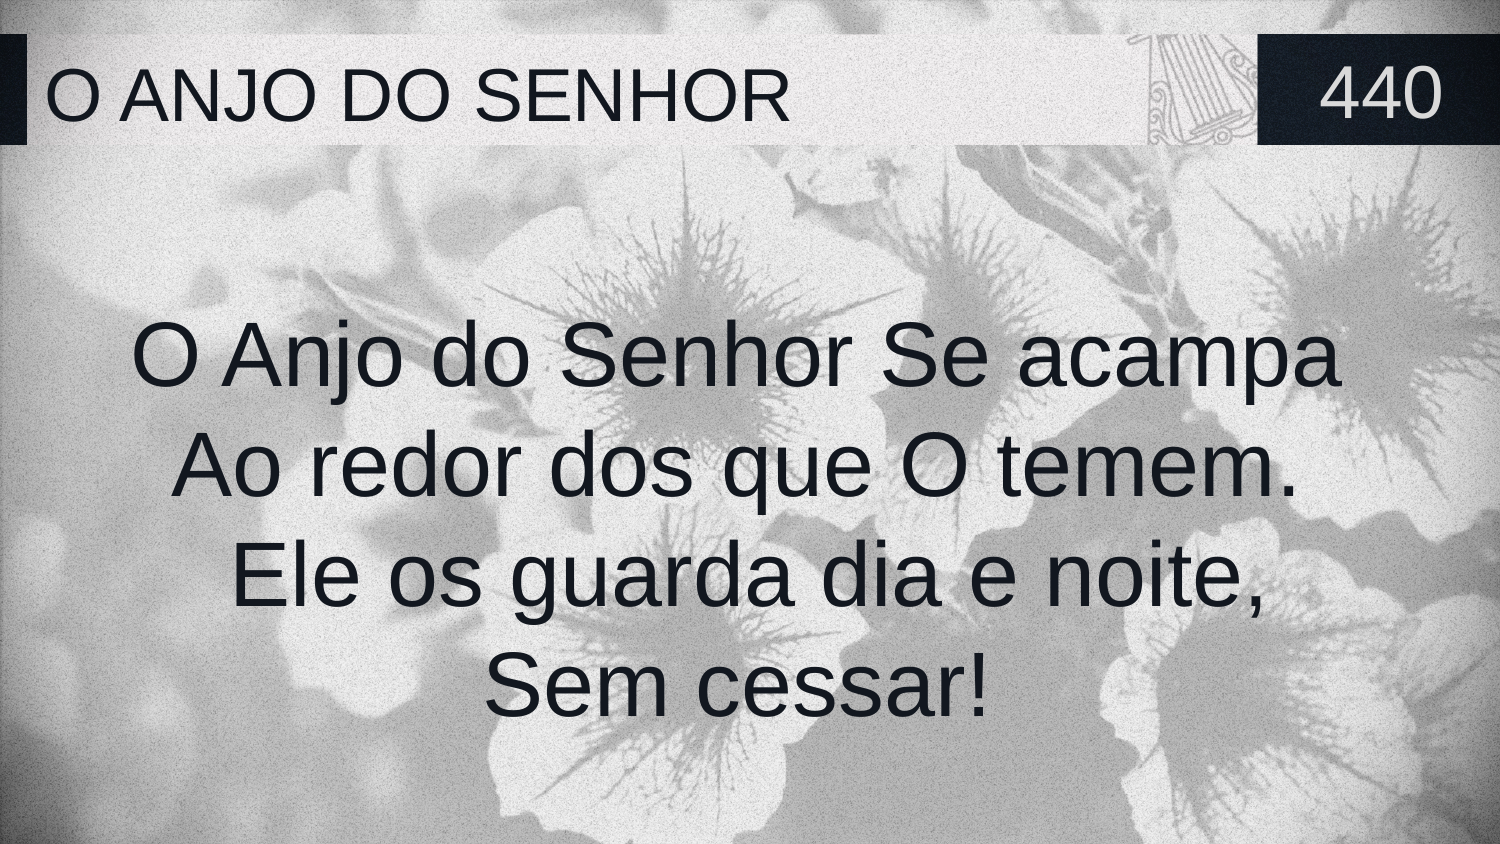

# O ANJO DO SENHOR
440
O Anjo do Senhor Se acampa
Ao redor dos que O temem.
Ele os guarda dia e noite,
Sem cessar!